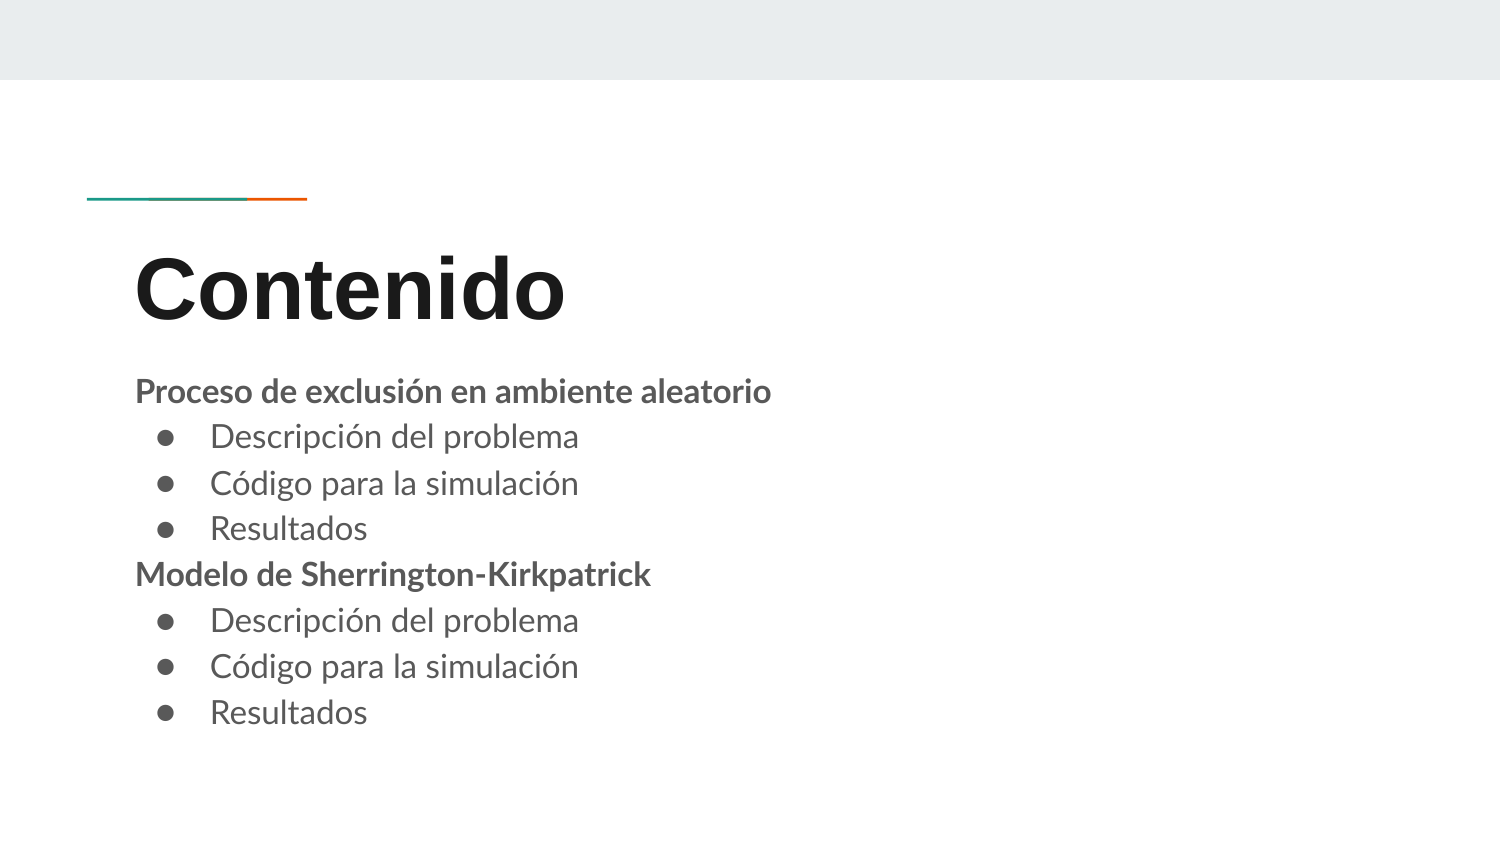

Contenido
Proceso de exclusión en ambiente aleatorio
Descripción del problema
Código para la simulación
Resultados
Modelo de Sherrington-Kirkpatrick
Descripción del problema
Código para la simulación
Resultados